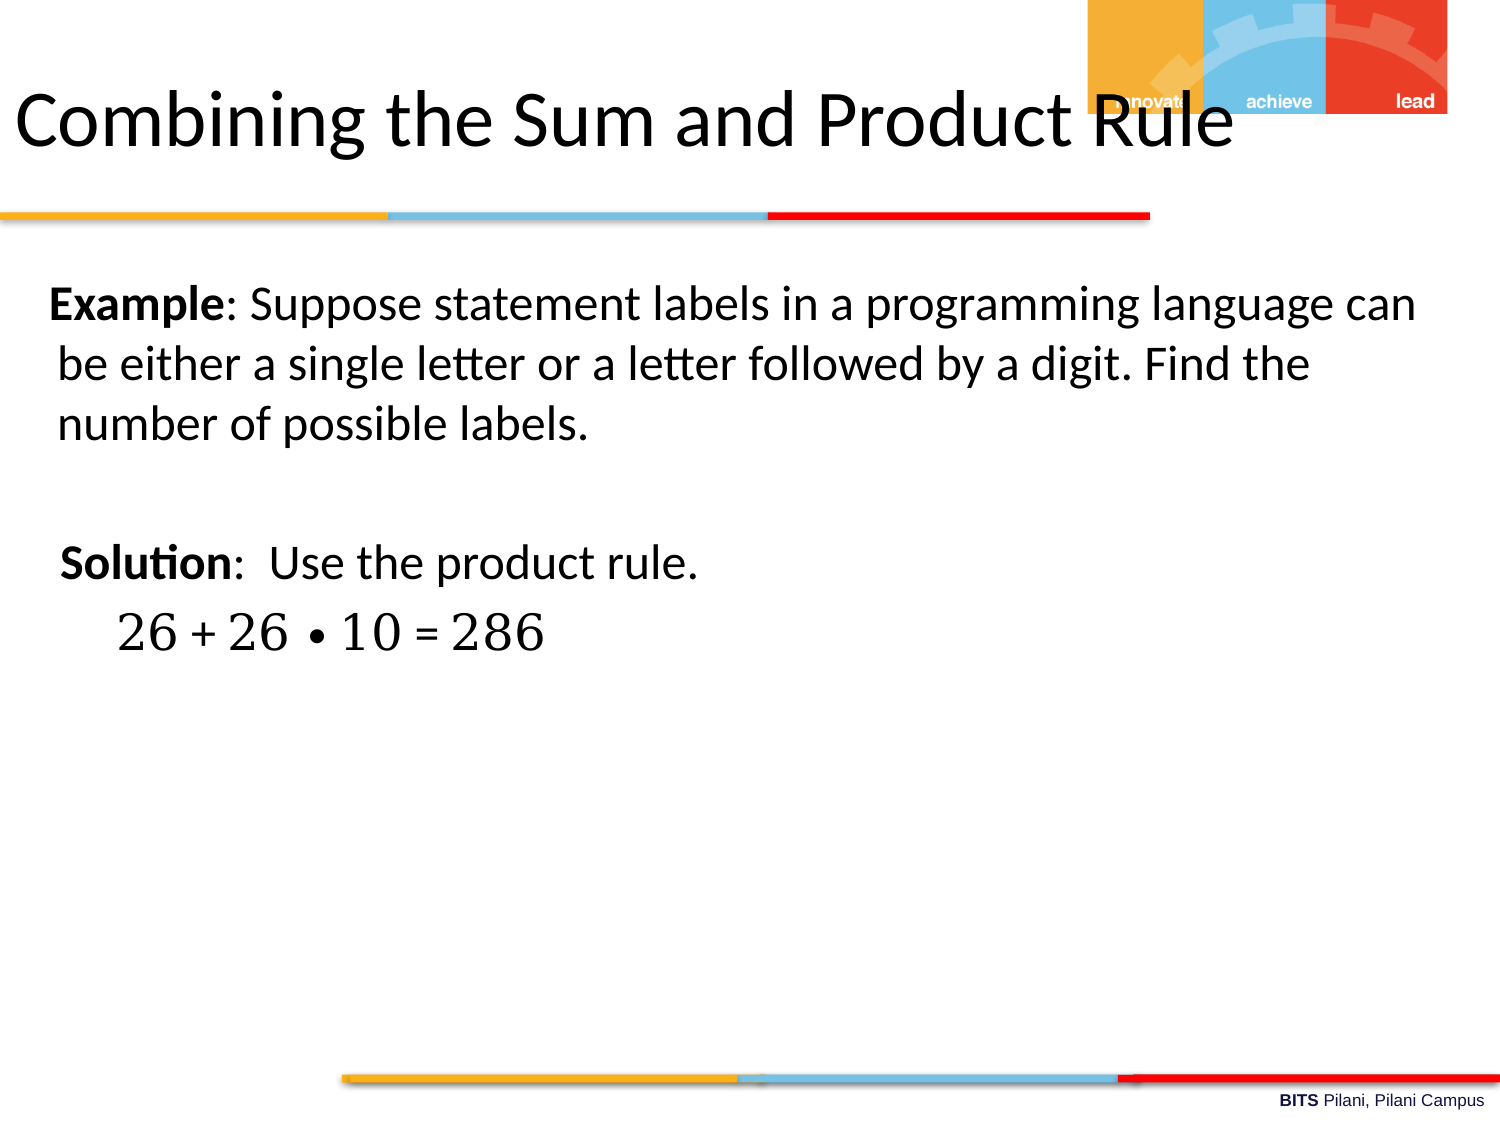

Combining the Sum and Product Rule
   Example: Suppose statement labels in a programming language can be either a single letter or a letter followed by a digit. Find the number of possible labels.

    Solution:  Use the product rule.
         26 + 26 ∙ 10 = 286